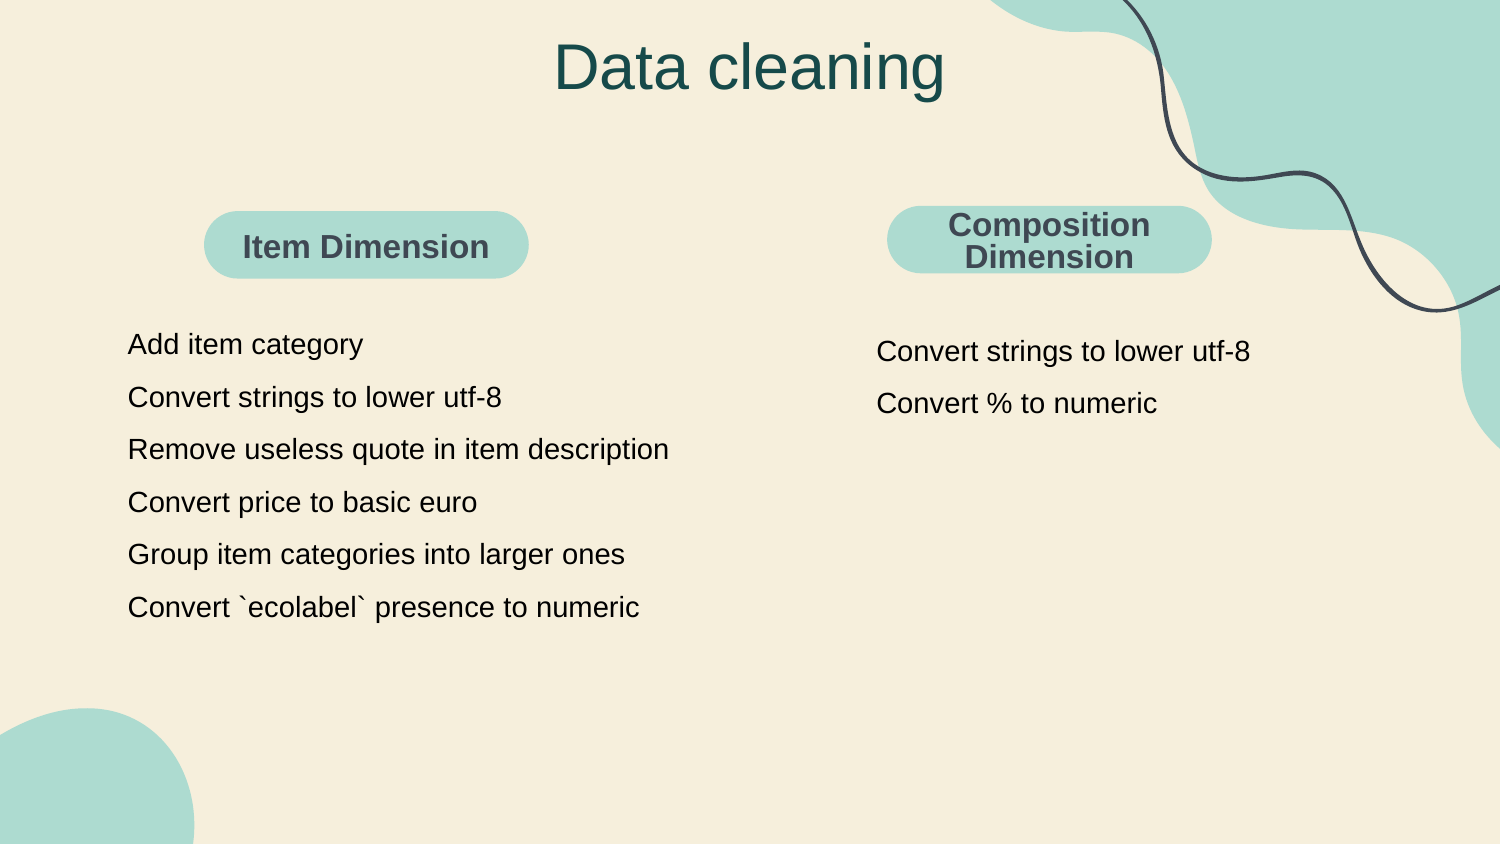

# Data cleaning

Composition Dimension
Item Dimension
Add item category
Convert strings to lower utf-8
Remove useless quote in item description
Convert price to basic euro
Group item categories into larger ones
Convert `ecolabel` presence to numeric
Convert strings to lower utf-8
Convert % to numeric